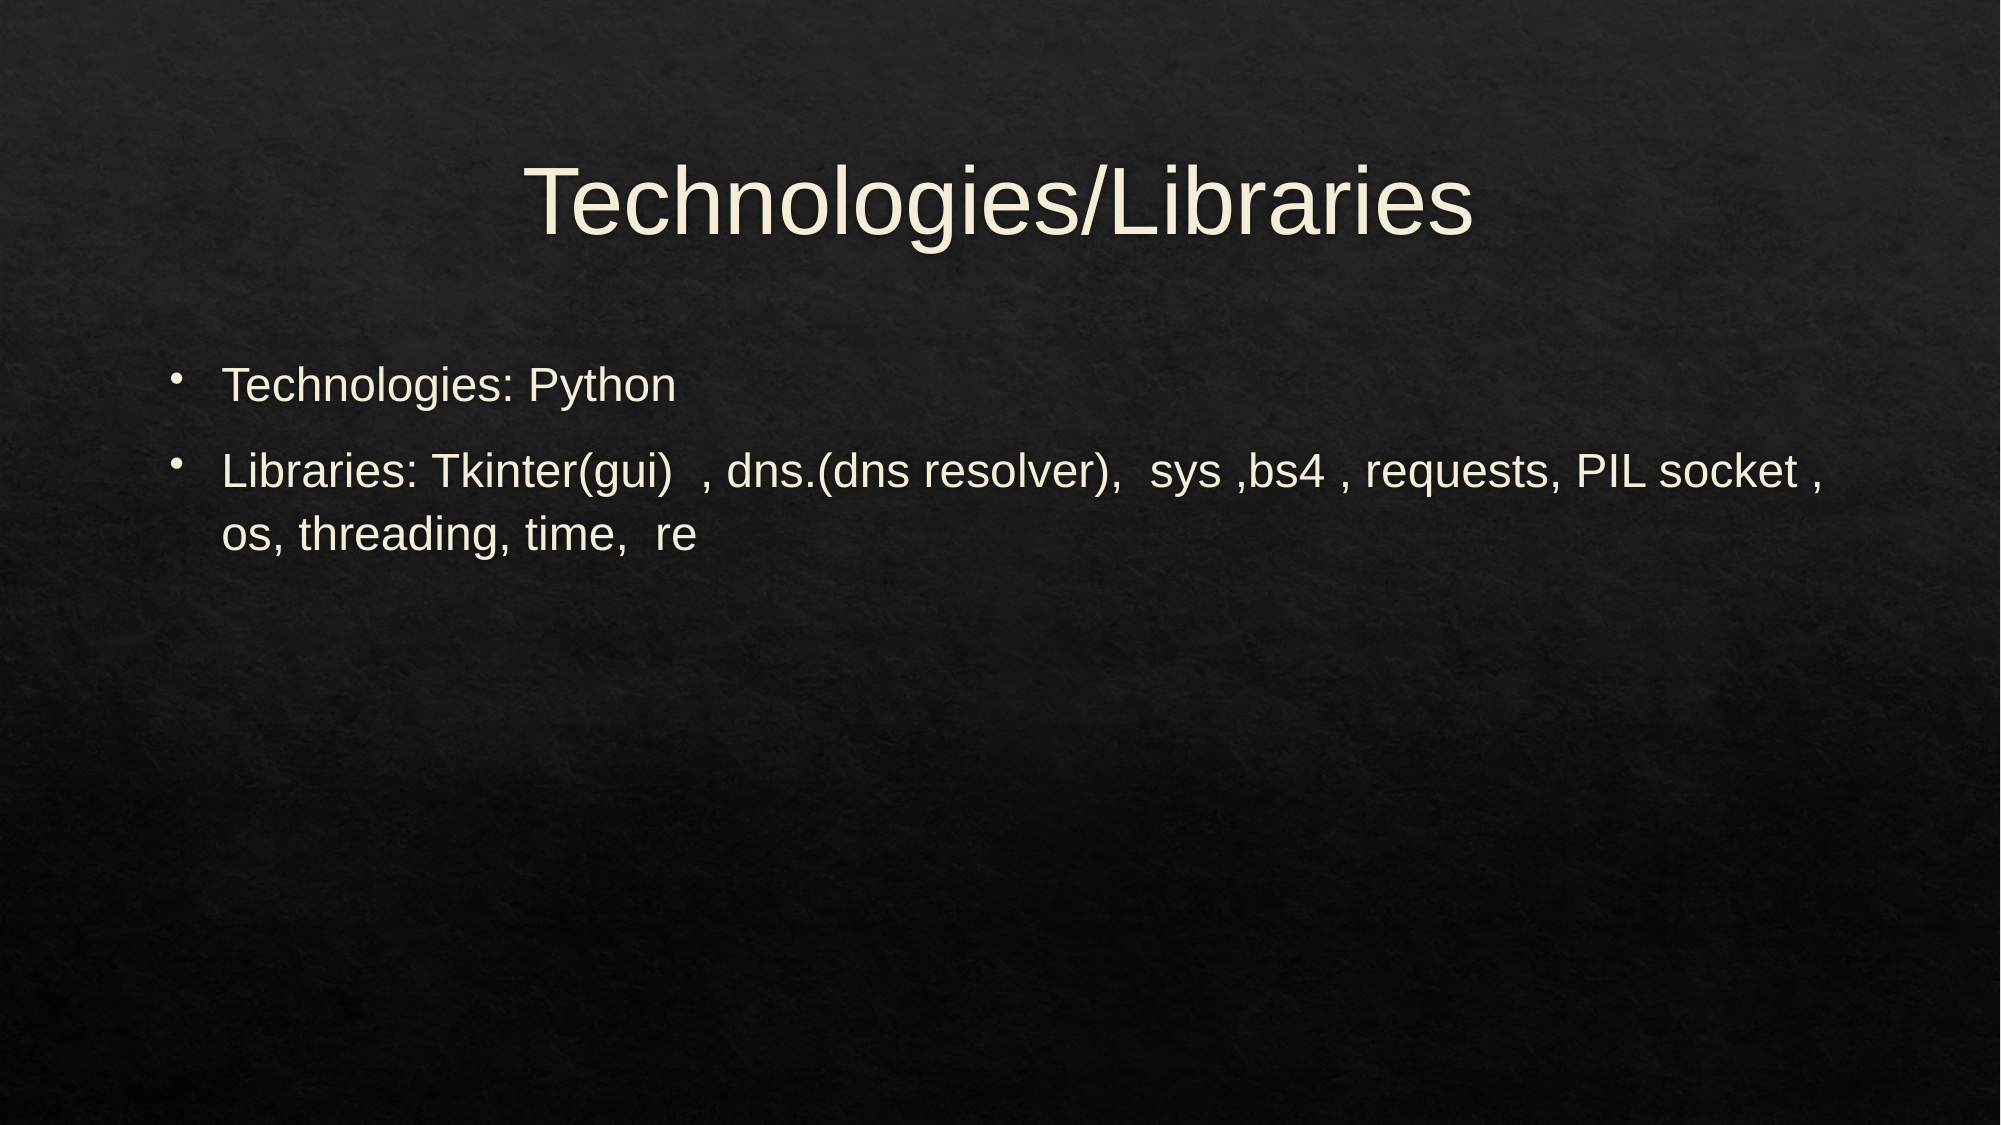

# Technologies/Libraries
Technologies: Python
Libraries: Tkinter(gui)  , dns.(dns resolver),  sys ,bs4 , requests, PIL socket , os, threading, time,  re